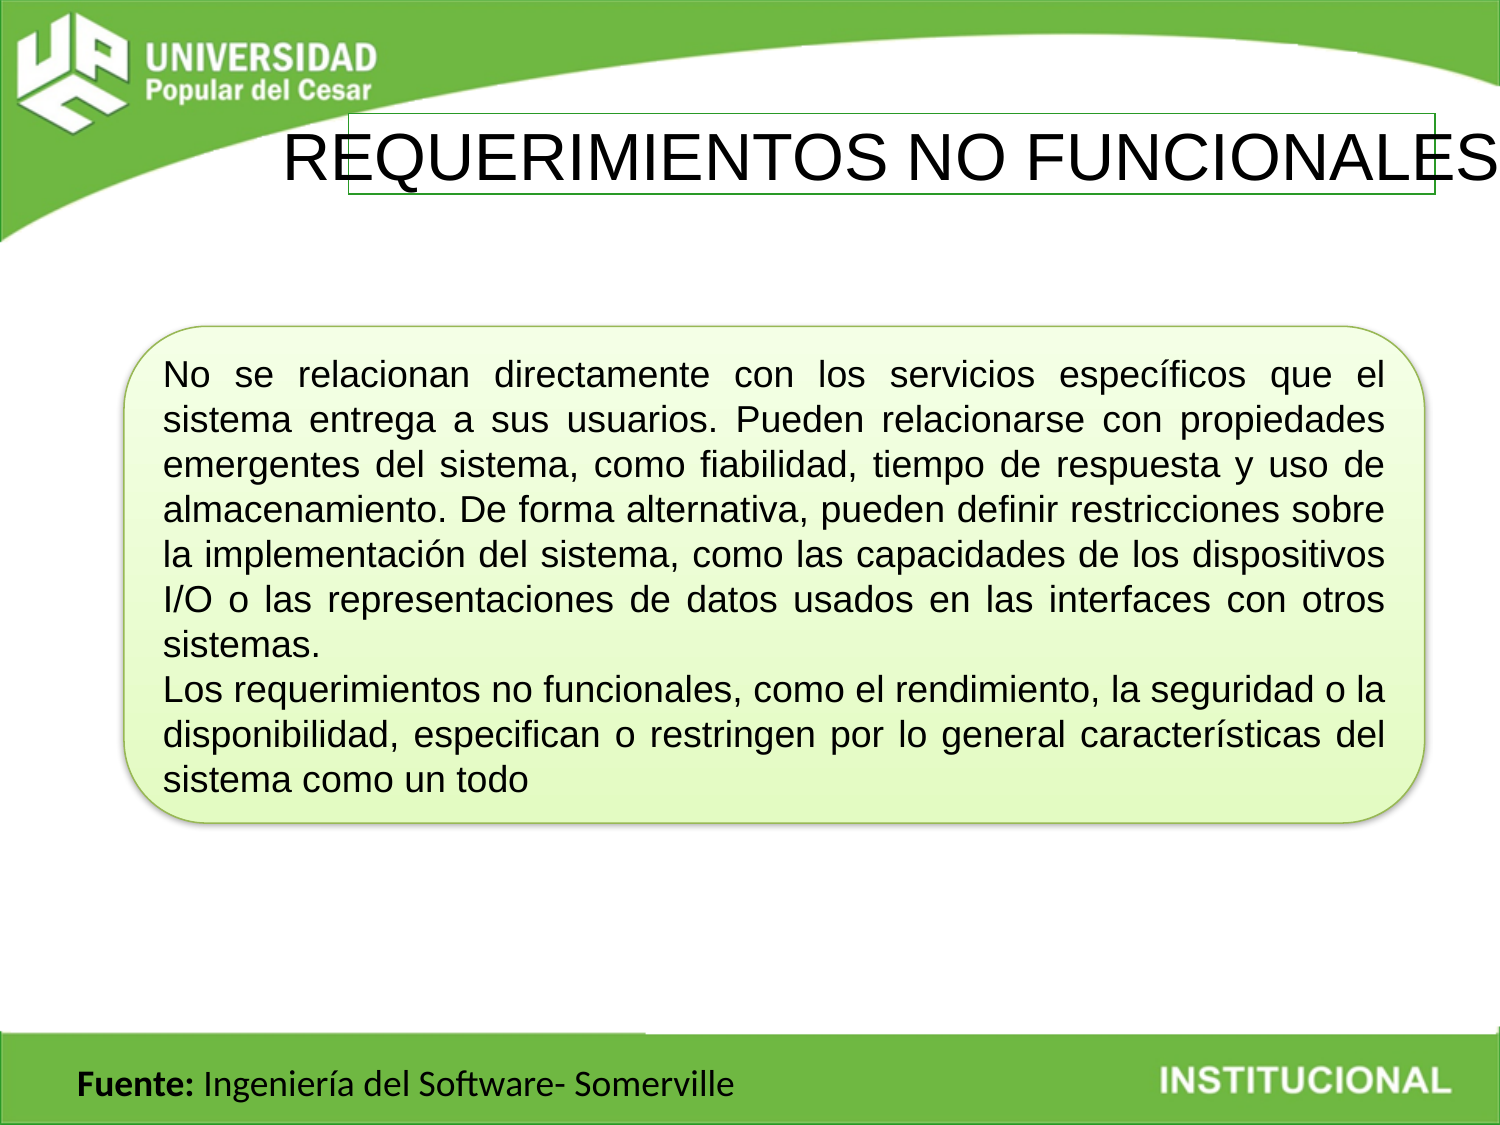

REQUERIMIENTOS NO FUNCIONALES
No se relacionan directamente con los servicios específicos que el sistema entrega a sus usuarios. Pueden relacionarse con propiedades emergentes del sistema, como fiabilidad, tiempo de respuesta y uso de almacenamiento. De forma alternativa, pueden definir restricciones sobre la implementación del sistema, como las capacidades de los dispositivos I/O o las representaciones de datos usados en las interfaces con otros sistemas.
Los requerimientos no funcionales, como el rendimiento, la seguridad o la disponibilidad, especifican o restringen por lo general características del sistema como un todo
Fuente: Ingeniería del Software- Somerville